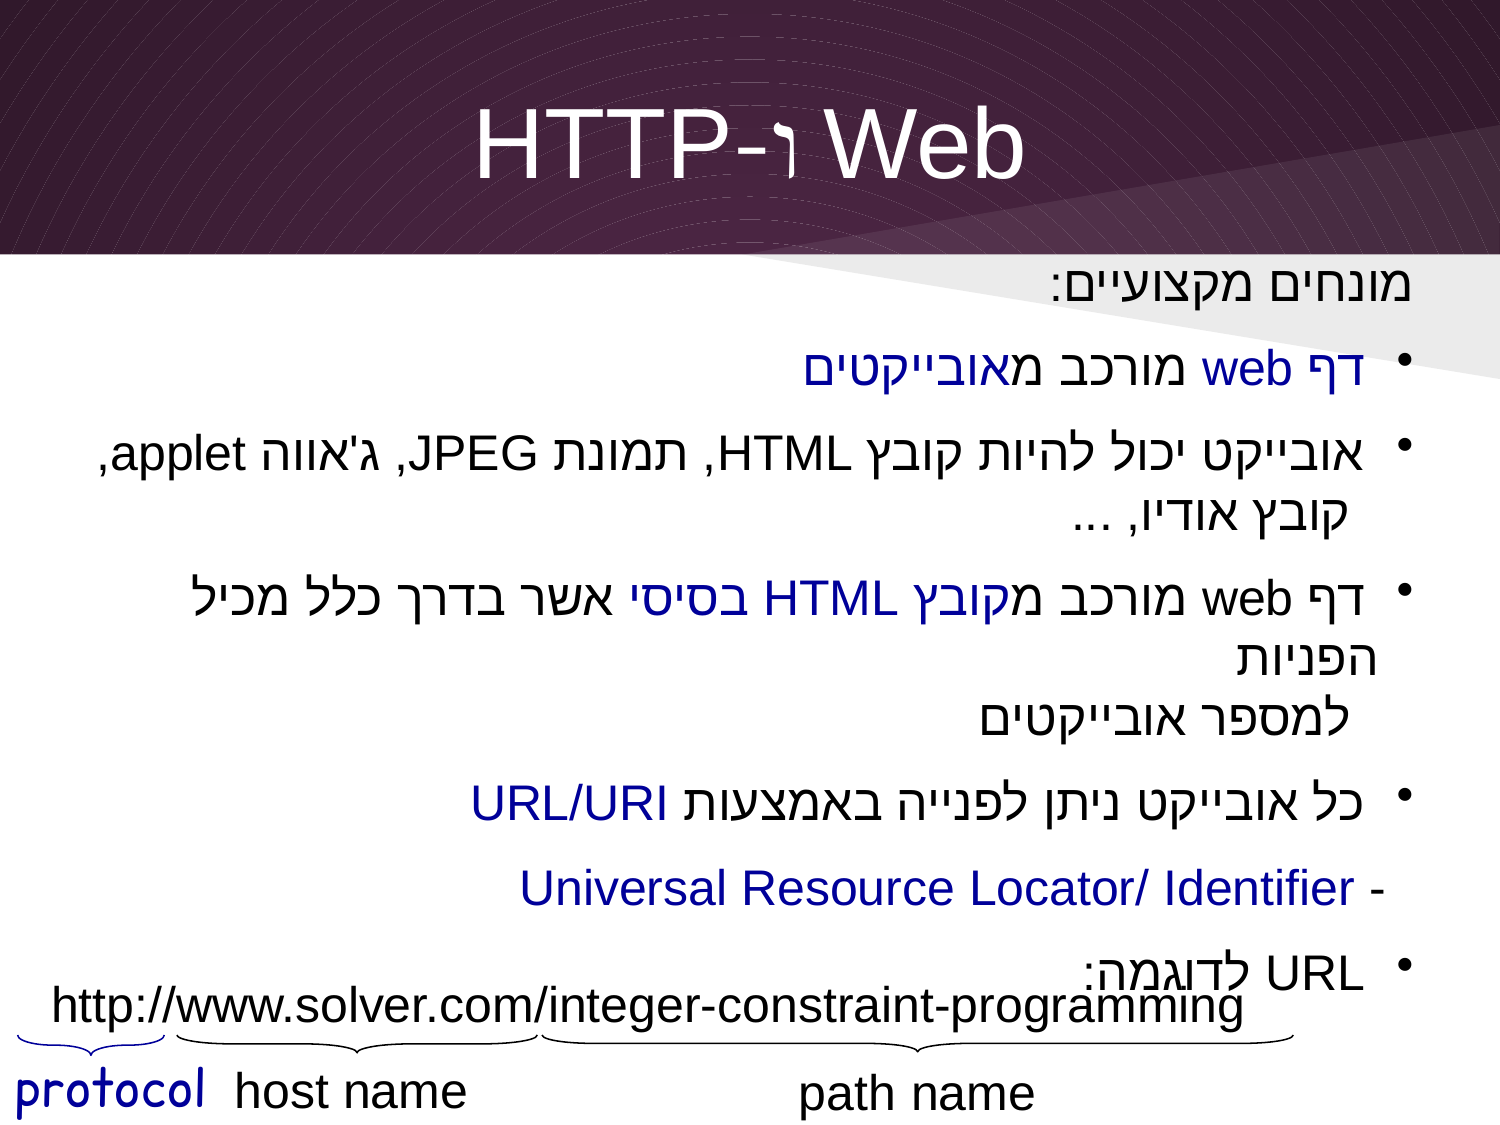

# Web ו-HTTP
מונחים מקצועיים:
 דף web מורכב מאובייקטים
 אובייקט יכול להיות קובץ HTML, תמונת JPEG, ג'אווה applet,
  קובץ אודיו, ...
 דף web מורכב מקובץ HTML בסיסי אשר בדרך כלל מכיל הפניות
  למספר אובייקטים
 כל אובייקט ניתן לפנייה באמצעות URL/URI
  - Universal Resource Locator/ Identifier
 URL לדוגמה:

http://www.solver.com/integer-constraint-programming

protocol
host name
path name